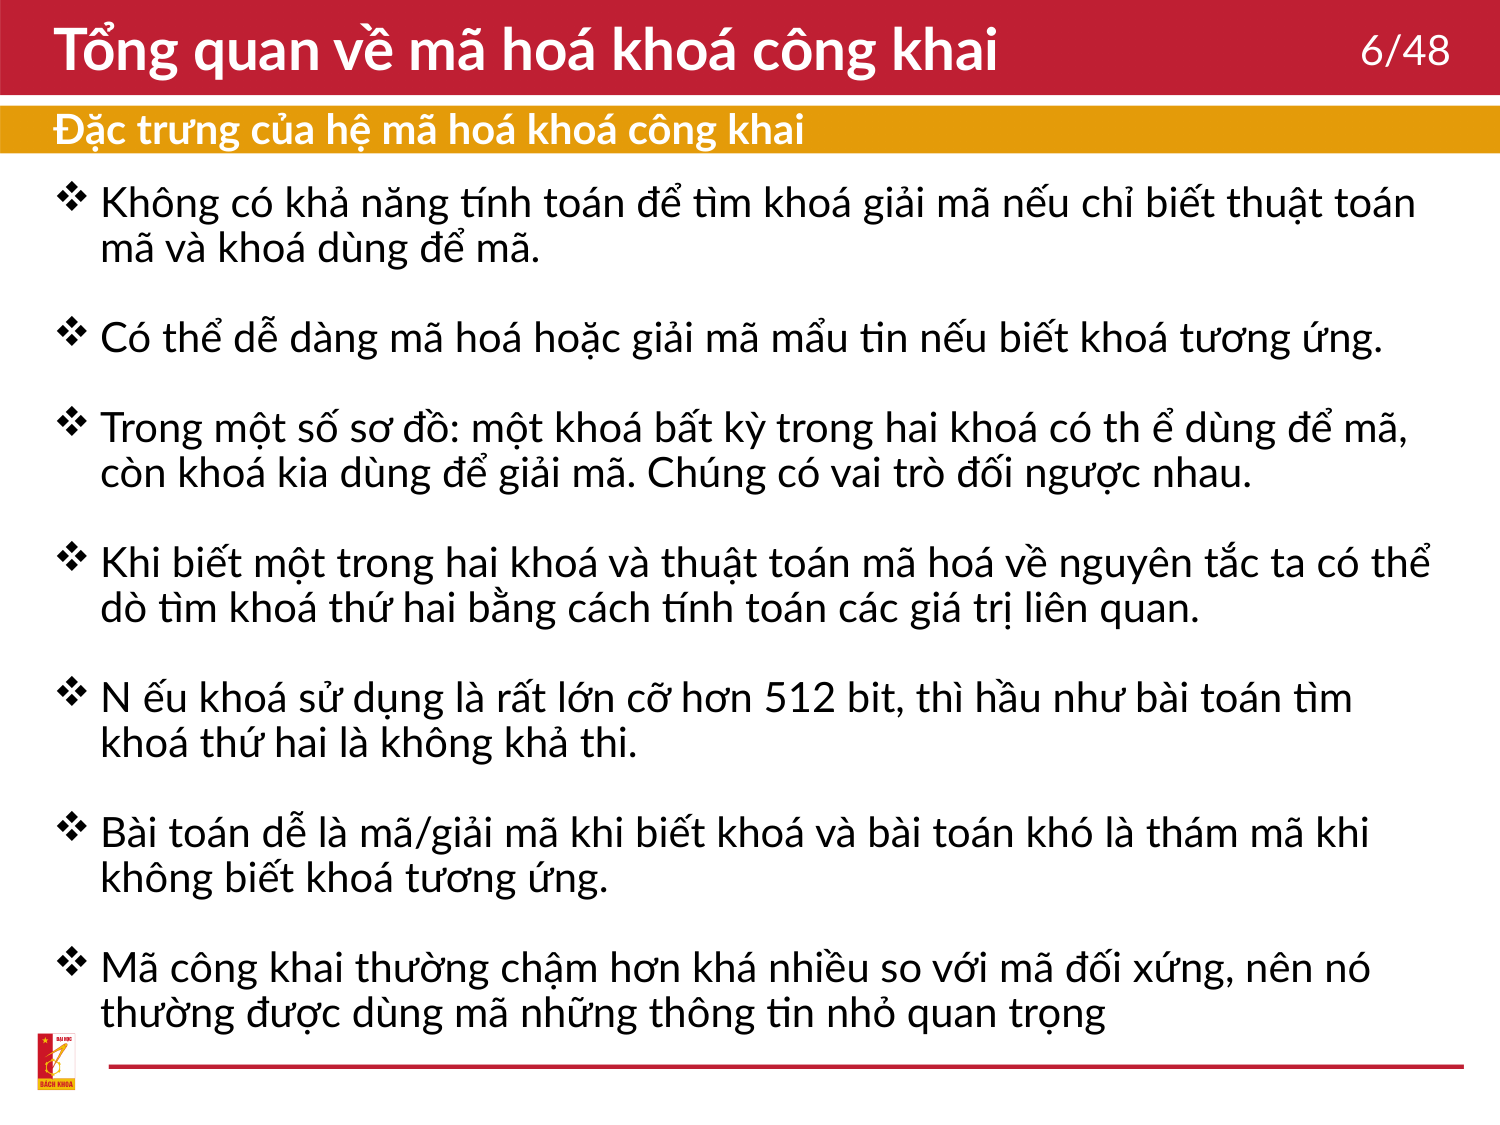

# Tổng quan về mã hoá khoá công khai
6/48
Đặc trưng của hệ mã hoá khoá công khai
Không có khả năng tính toán để tìm khoá giải mã nếu chỉ biết thuật toán mã và khoá dùng để mã.

Có thể dễ dàng mã hoá hoặc giải mã mẩu tin nếu biết khoá tương ứng.

Trong một số sơ đồ: một khoá bất kỳ trong hai khoá có th ể dùng để mã, còn khoá kia dùng để giải mã. Chúng có vai trò đối ngược nhau.

Khi biết một trong hai khoá và thuật toán mã hoá về nguyên tắc ta có thể dò tìm khoá thứ hai bằng cách tính toán các giá trị liên quan.

N ếu khoá sử dụng là rất lớn cỡ hơn 512 bit, thì hầu như bài toán tìm khoá thứ hai là không khả thi.

Bài toán dễ là mã/giải mã khi biết khoá và bài toán khó là thám mã khi không biết khoá tương ứng.

Mã công khai thường chậm hơn khá nhiều so với mã đối xứng, nên nó thường được dùng mã những thông tin nhỏ quan trọng